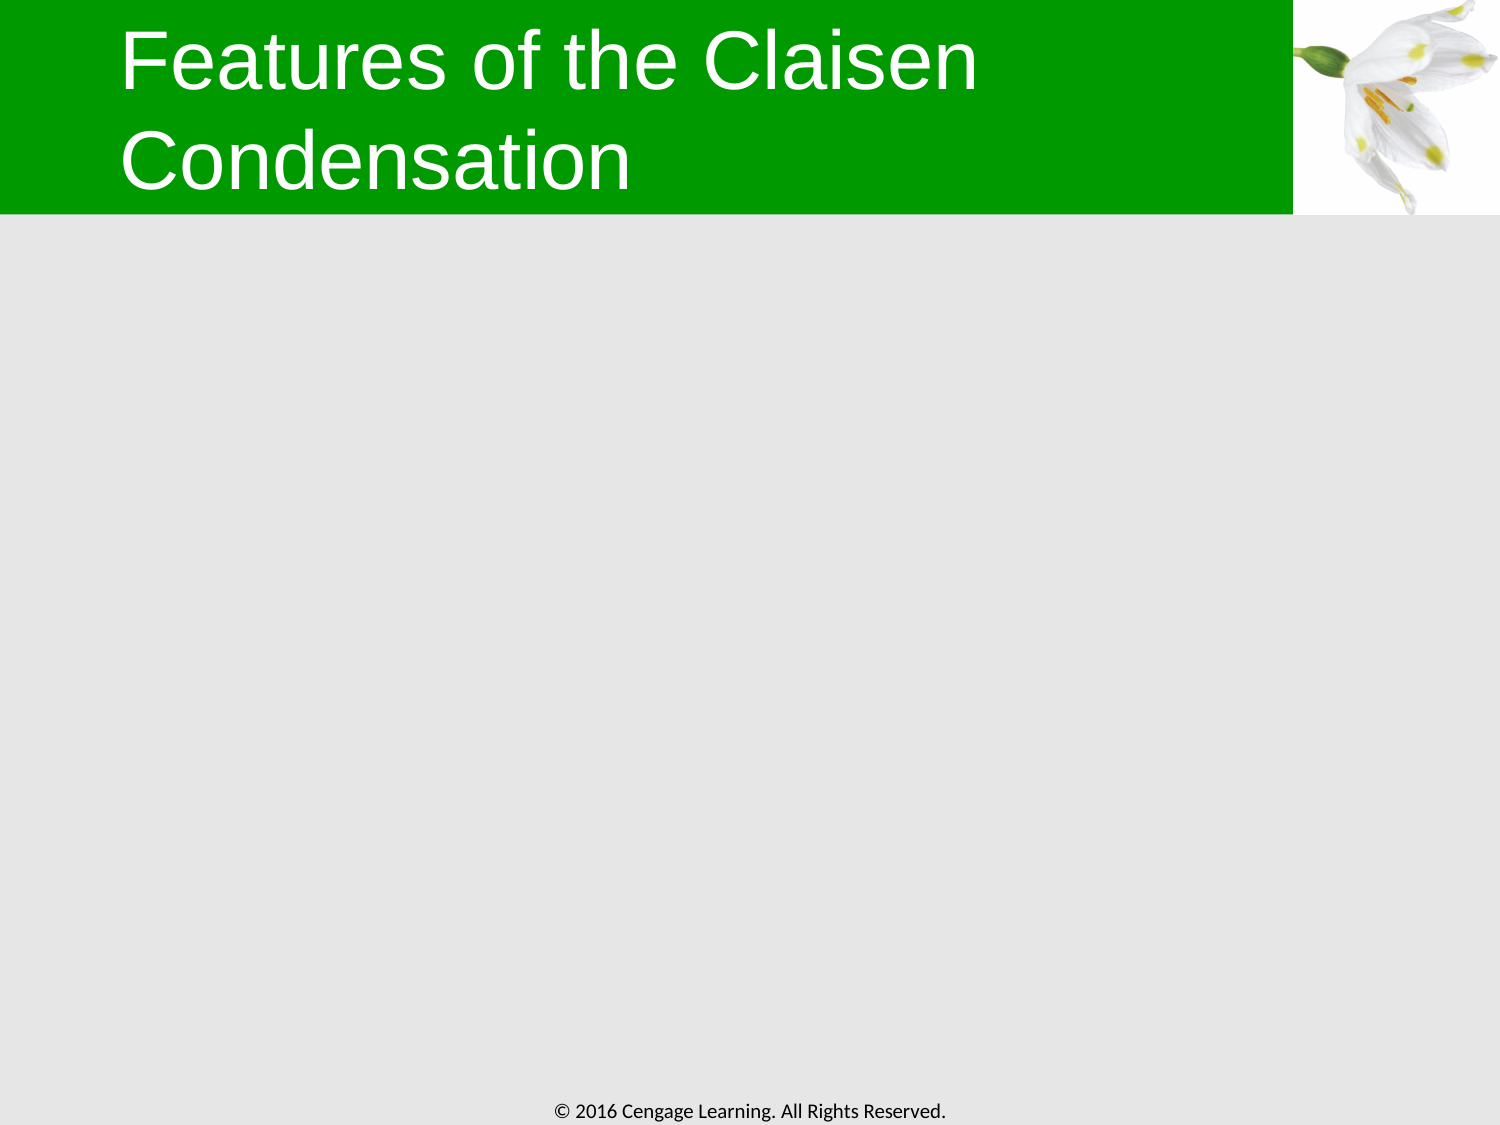

# Features of the Claisen Condensation
If the starting ester has more than one acidic α hydrogen, the product β-keto ester has a doubly activated hydrogen atom that can be abstracted by base
Requires a full equivalent of base rather than a catalytic amount
Deprotonation of the product causes a shift in equilibrium over to the side of the product, resulting in high yields